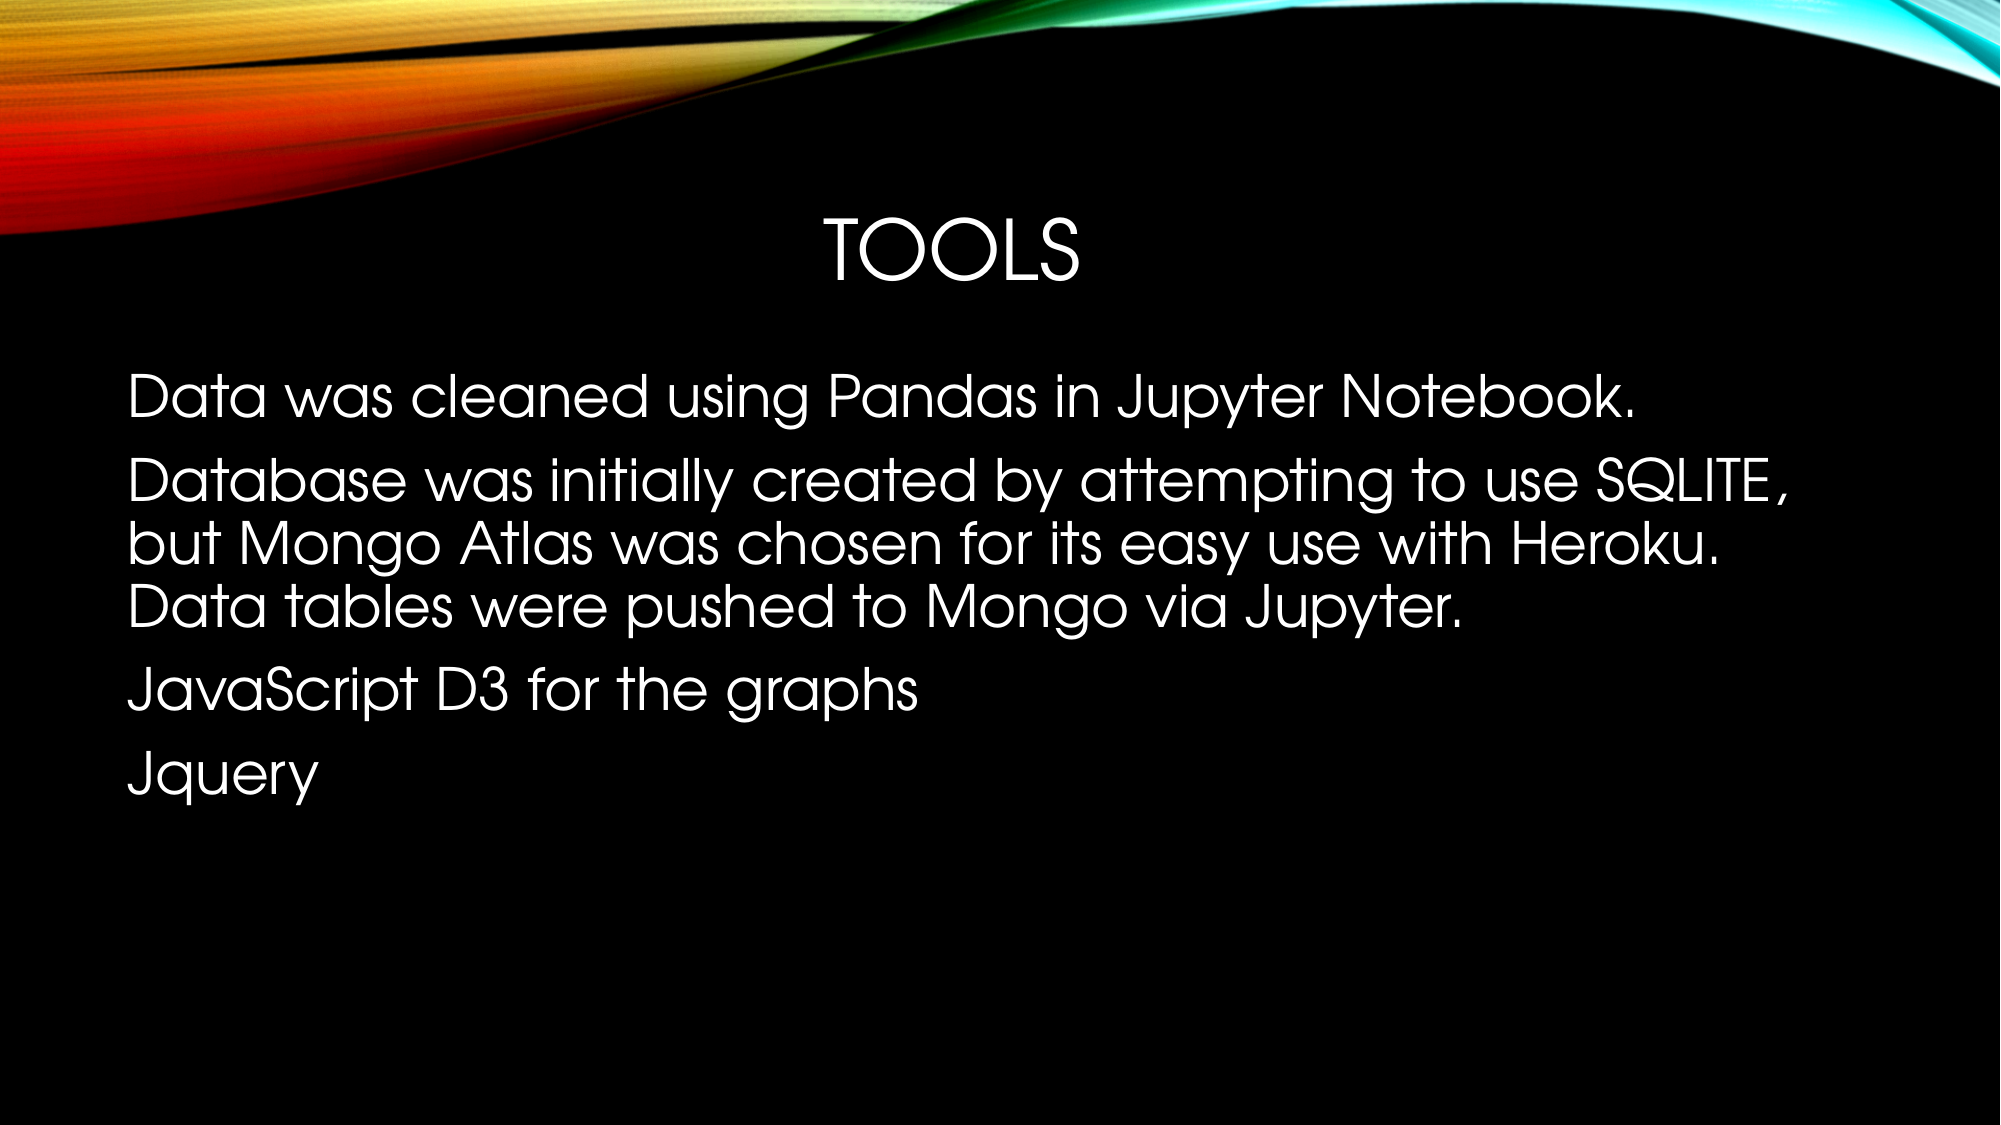

tools
Data was cleaned using Pandas in Jupyter Notebook.
Database was initially created by attempting to use SQLITE, but Mongo Atlas was chosen for its easy use with Heroku. Data tables were pushed to Mongo via Jupyter.
JavaScript D3 for the graphs
Jquery